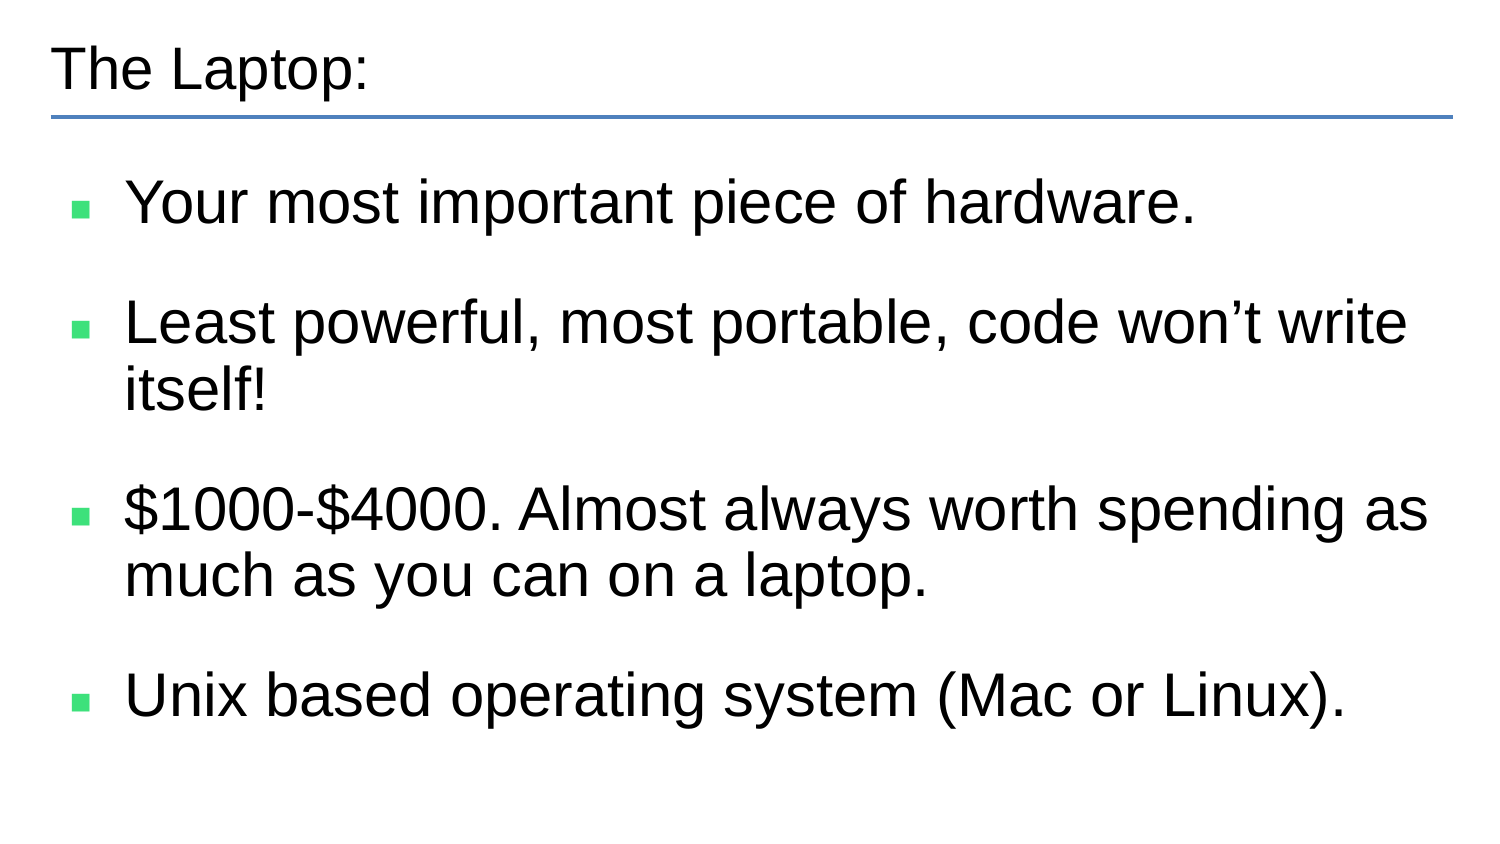

# The Laptop:
Your most important piece of hardware.
Least powerful, most portable, code won’t write itself!
$1000-$4000. Almost always worth spending as much as you can on a laptop.
Unix based operating system (Mac or Linux).